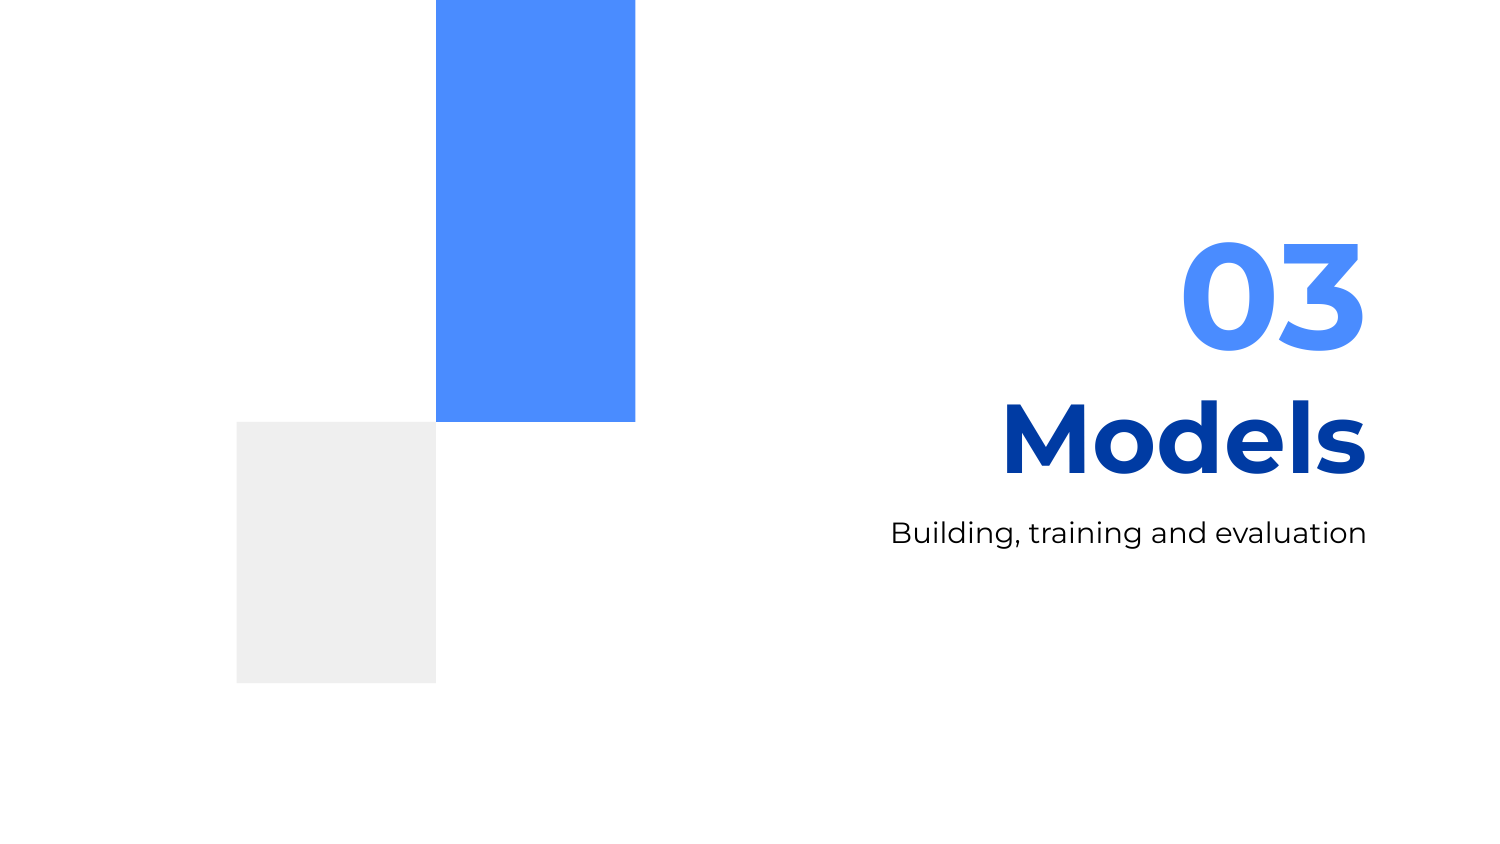

03
# Models
Building, training and evaluation